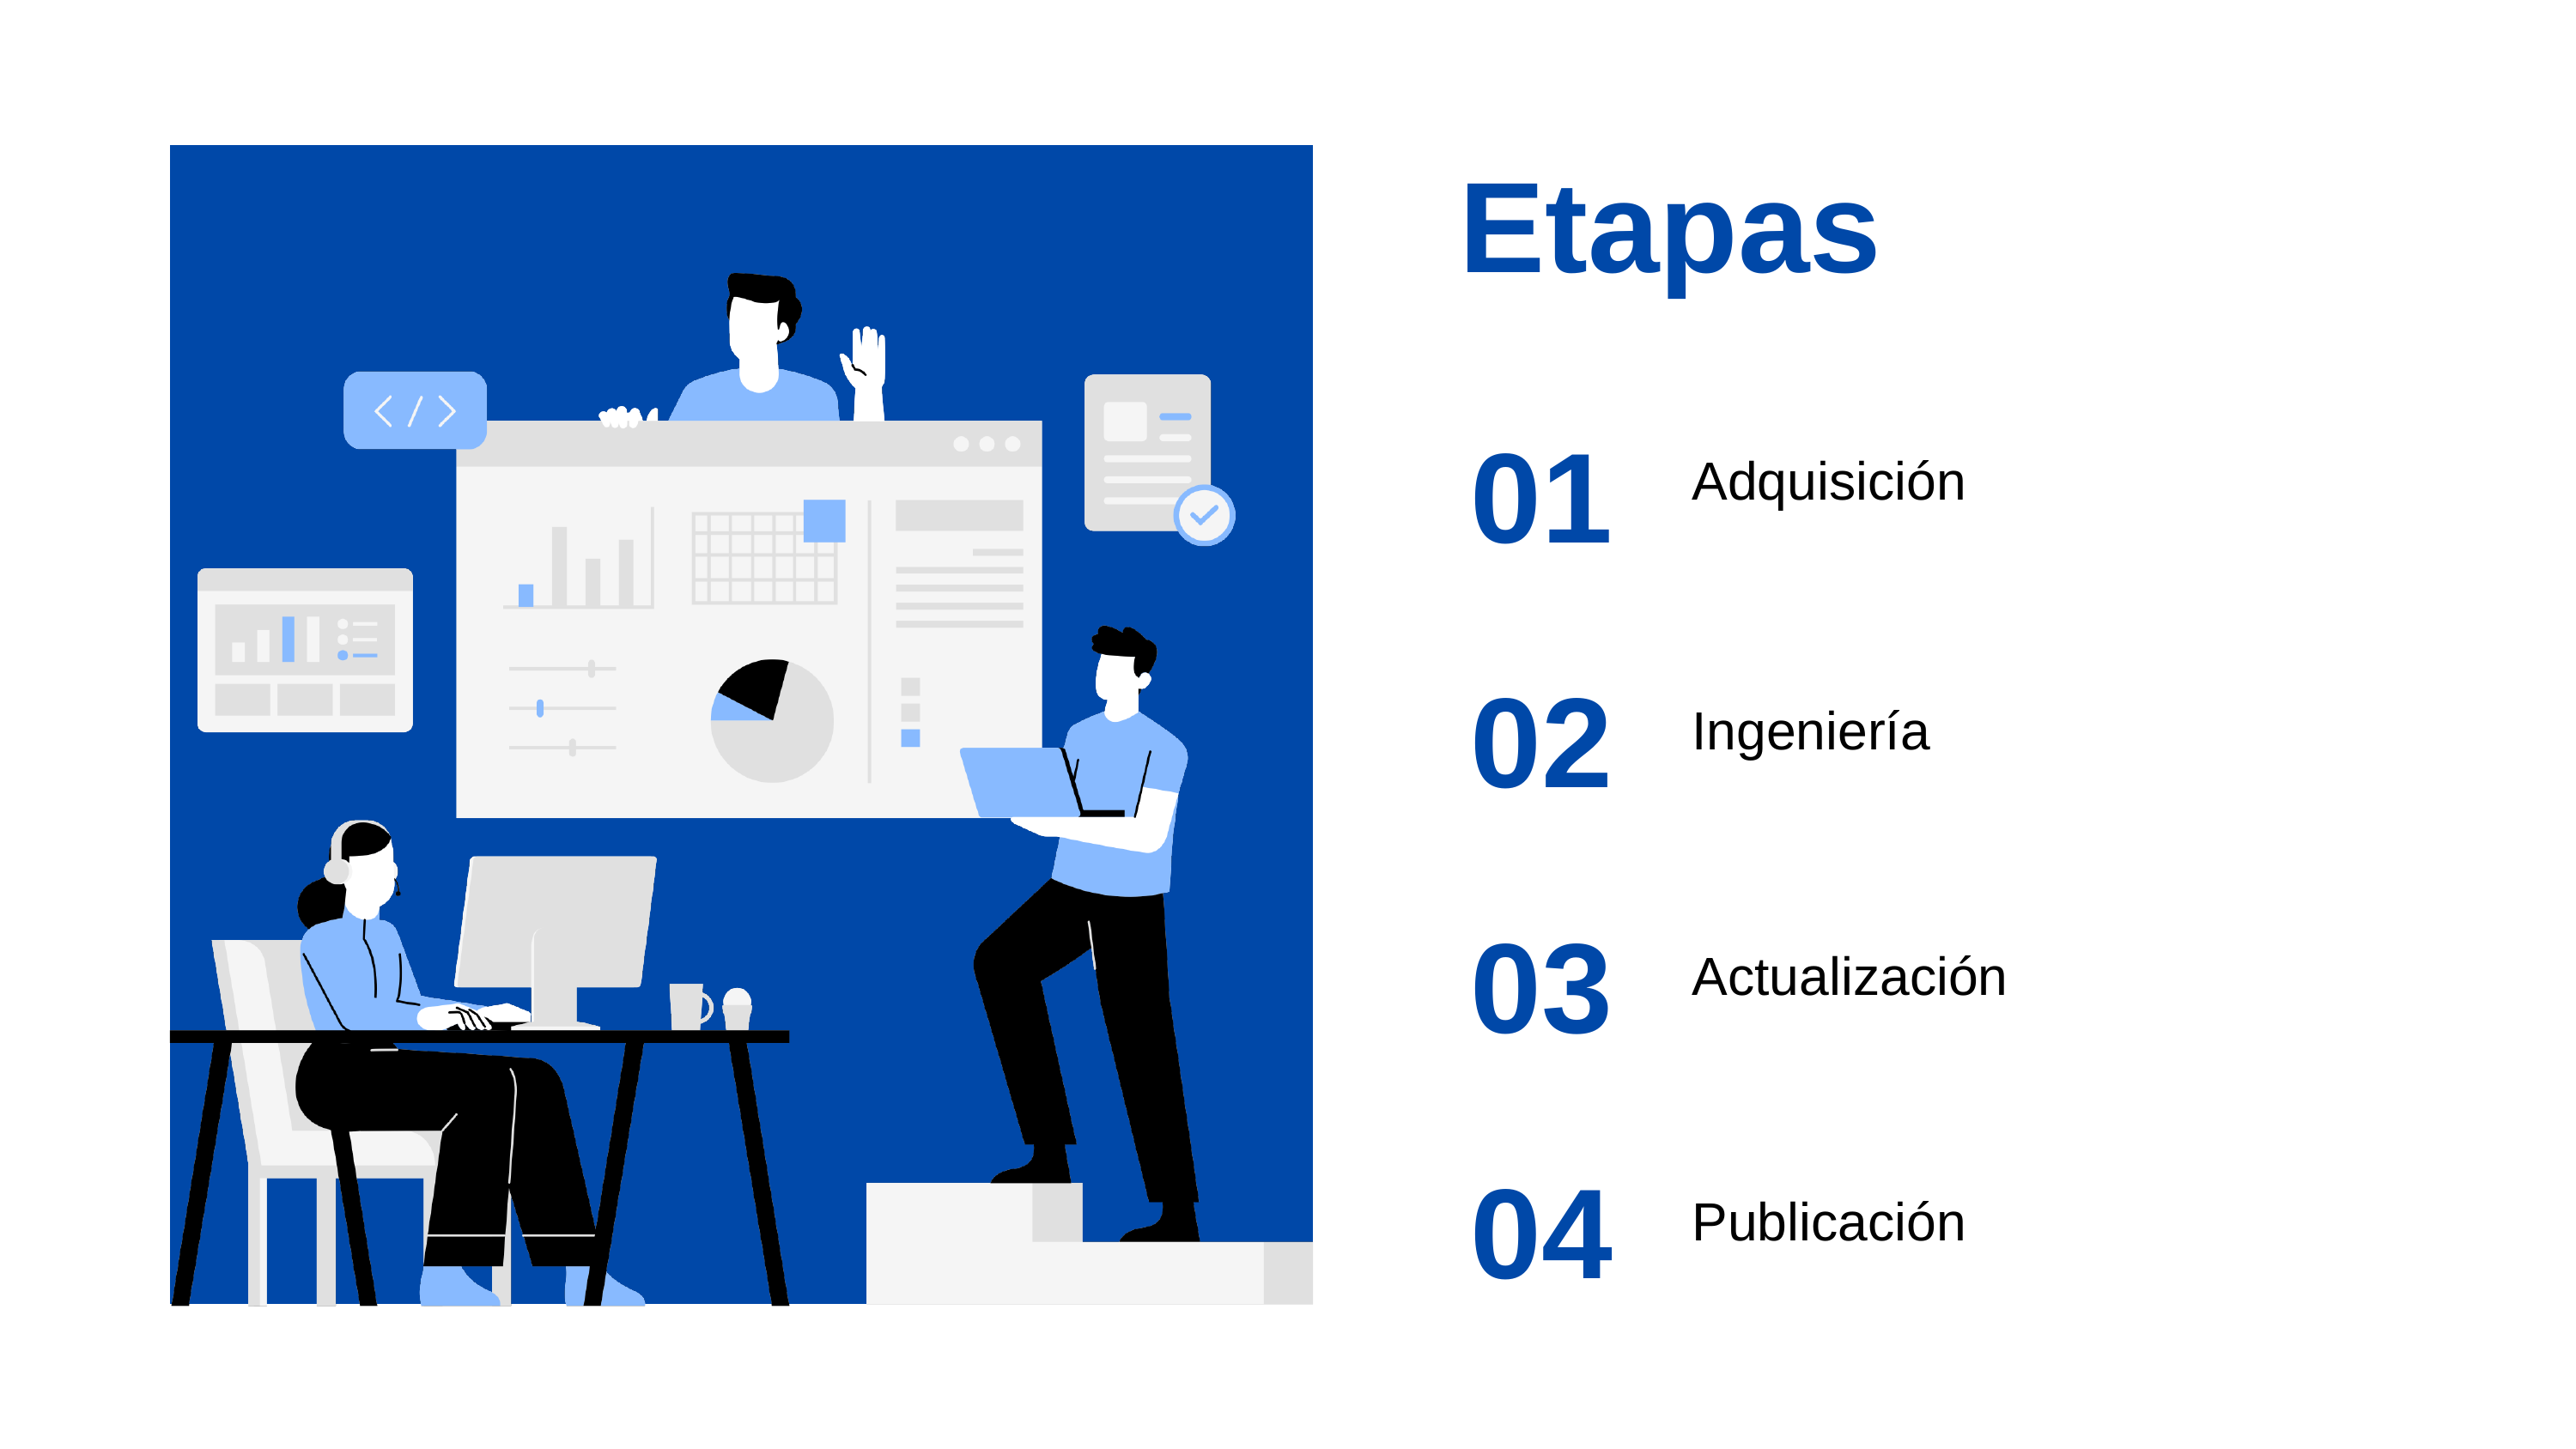

Etapas
01
Adquisición
02
Ingeniería
03
Actualización
04
Publicación